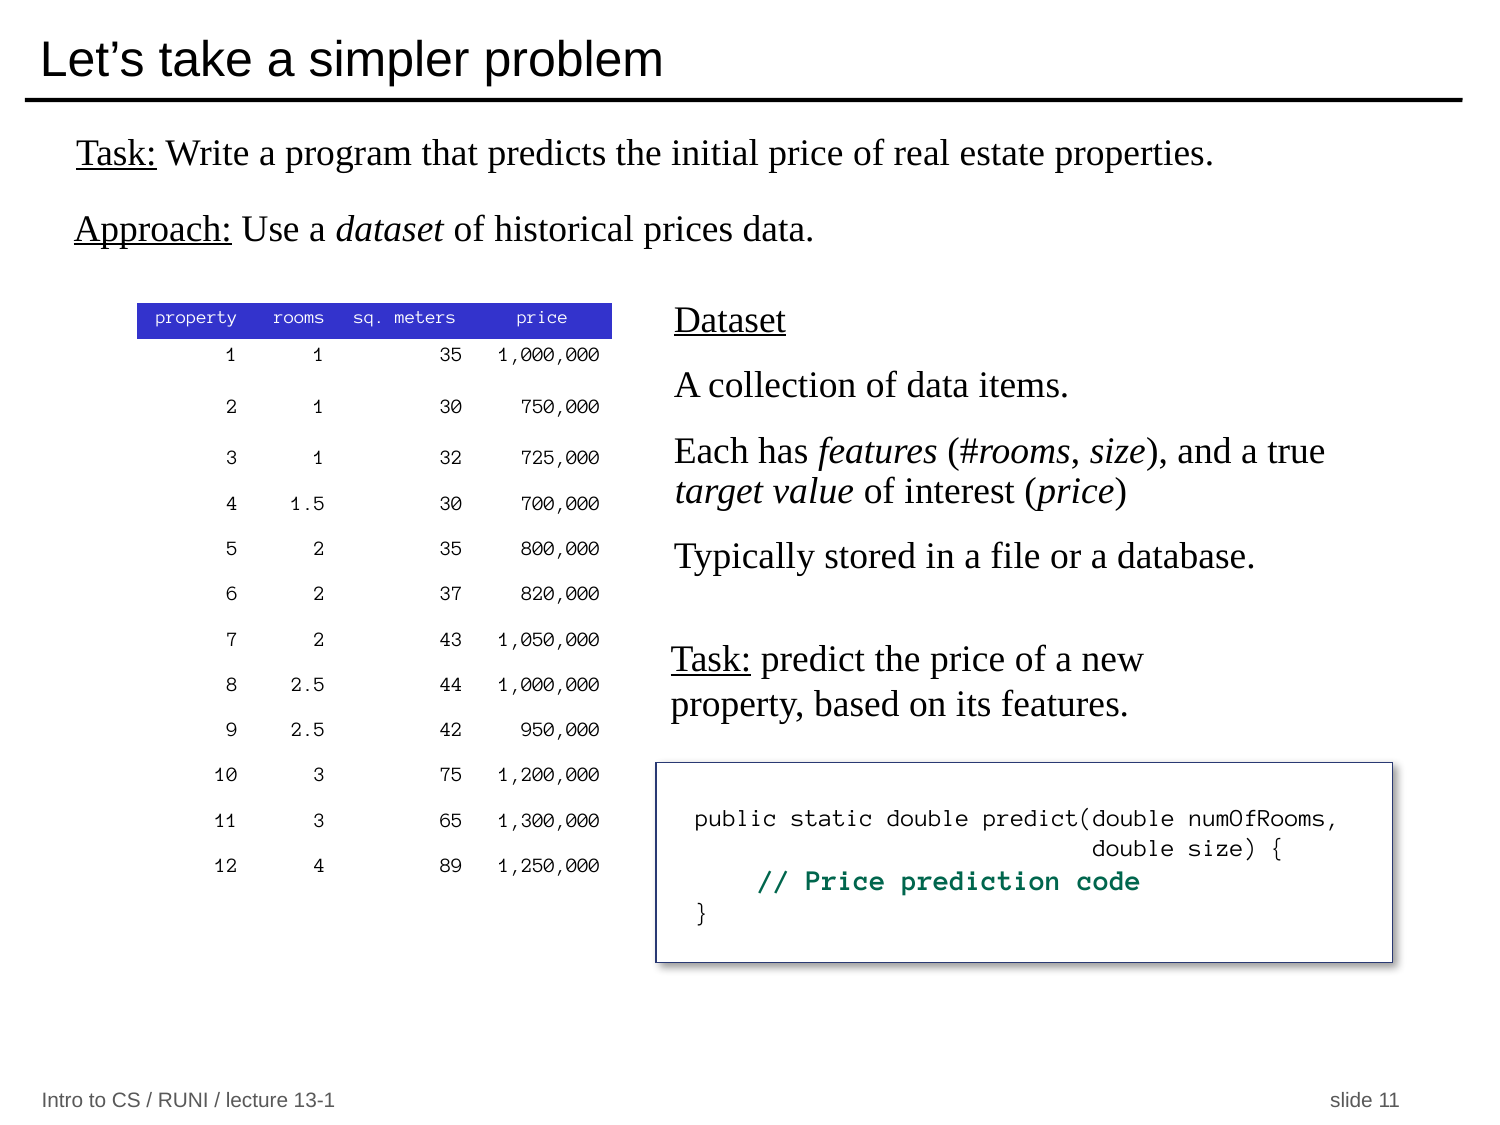

# Let’s take a simpler problem
Task: Write a program that predicts the initial price of real estate properties.
Approach: Use a dataset of historical prices data.
Dataset
A collection of data items.
Each has features (#rooms, size), and a true target value of interest (price)
Typically stored in a file or a database.
| property | rooms | sq. meters | price |
| --- | --- | --- | --- |
| 1 | 1 | 35 | 1,000,000 |
| 2 | 1 | 30 | 750,000 |
| 3 | 1 | 32 | 725,000 |
| 4 | 1.5 | 30 | 700,000 |
| 5 | 2 | 35 | 800,000 |
| 6 | 2 | 37 | 820,000 |
| 7 | 2 | 43 | 1,050,000 |
| 8 | 2.5 | 44 | 1,000,000 |
| 9 | 2.5 | 42 | 950,000 |
| 10 | 3 | 75 | 1,200,000 |
| 11 | 3 | 65 | 1,300,000 |
| 12 | 4 | 89 | 1,250,000 |
Task: predict the price of a new property, based on its features.

 public static double predict(double numOfRooms,
		        double size) {
      // Price prediction code
 }